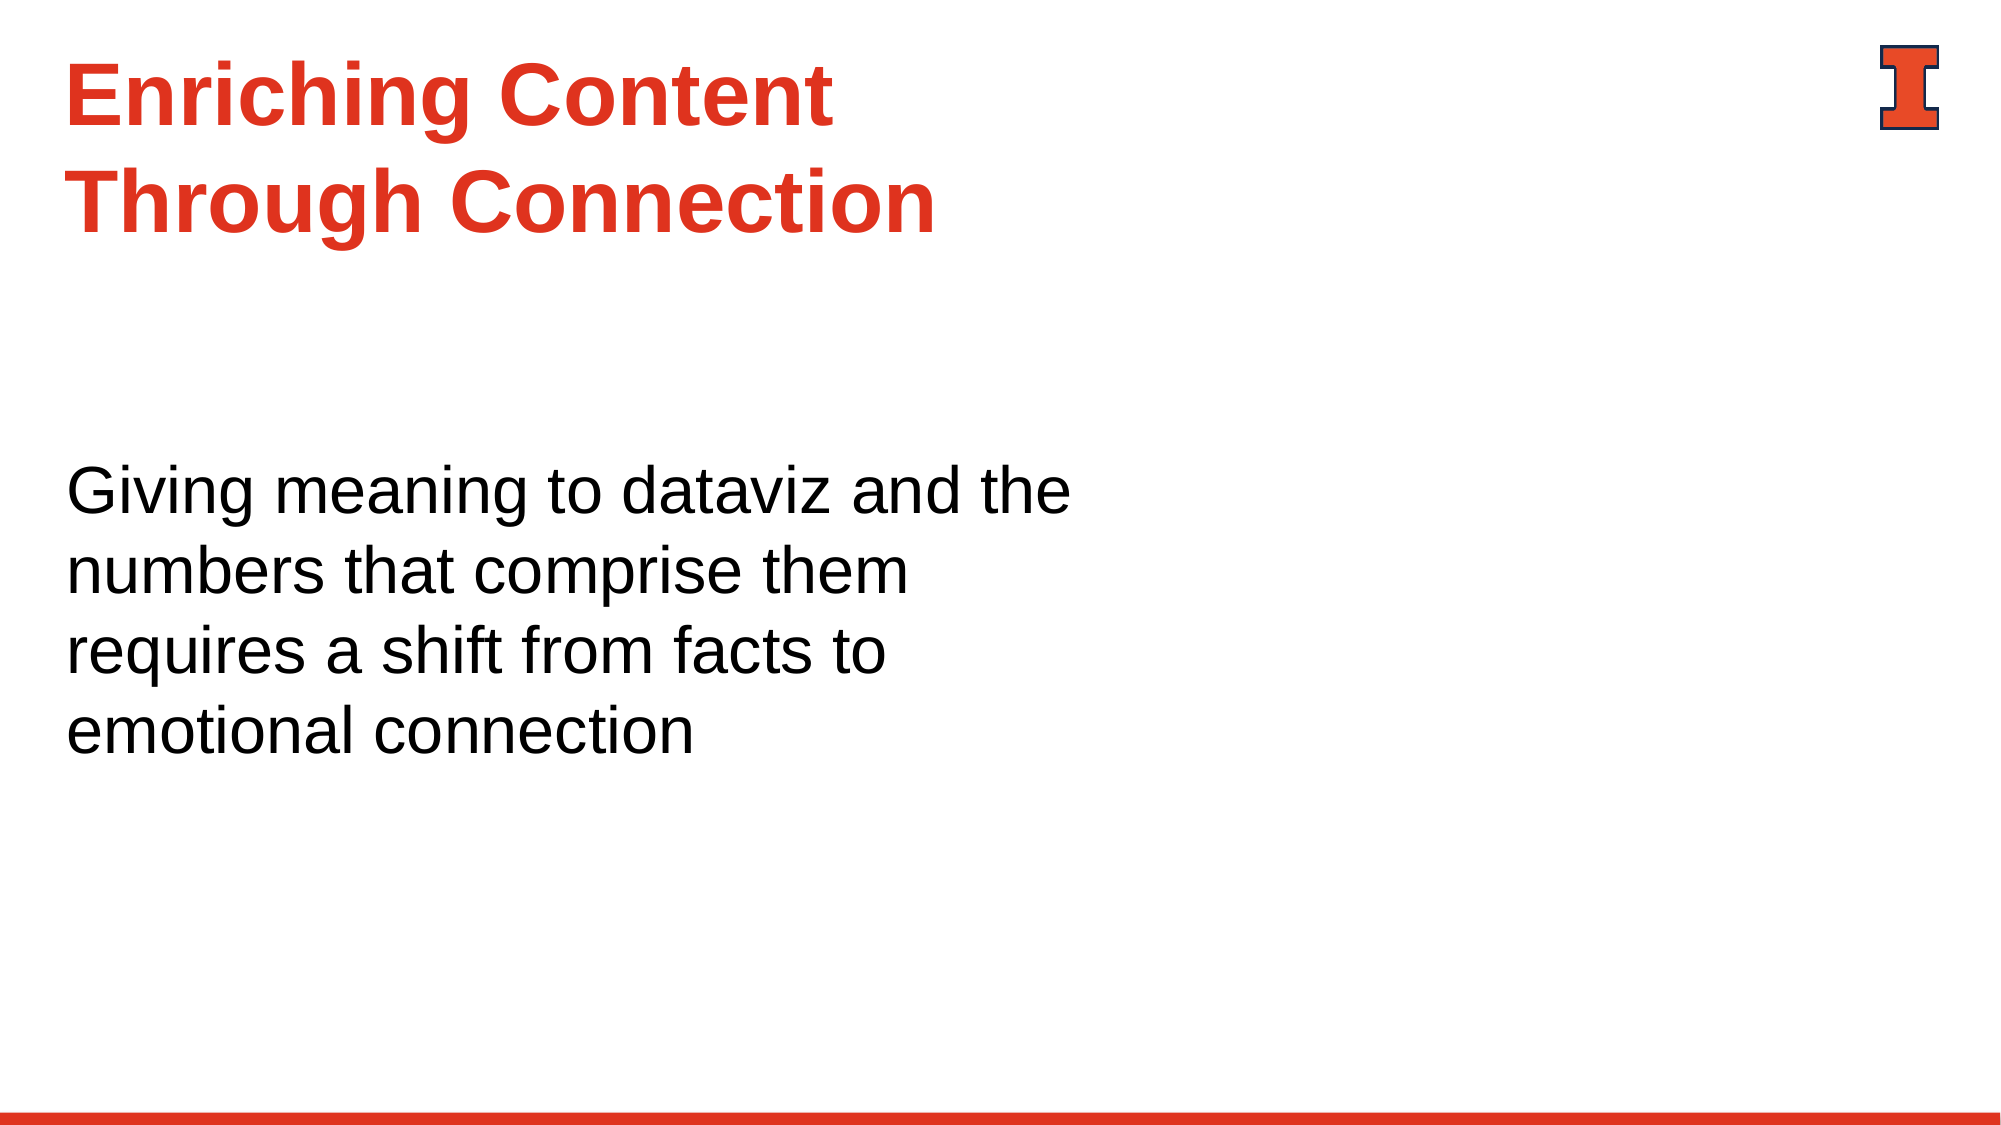

# Enriching Content Through Connection
Giving meaning to dataviz and the numbers that comprise them requires a shift from facts to emotional connection